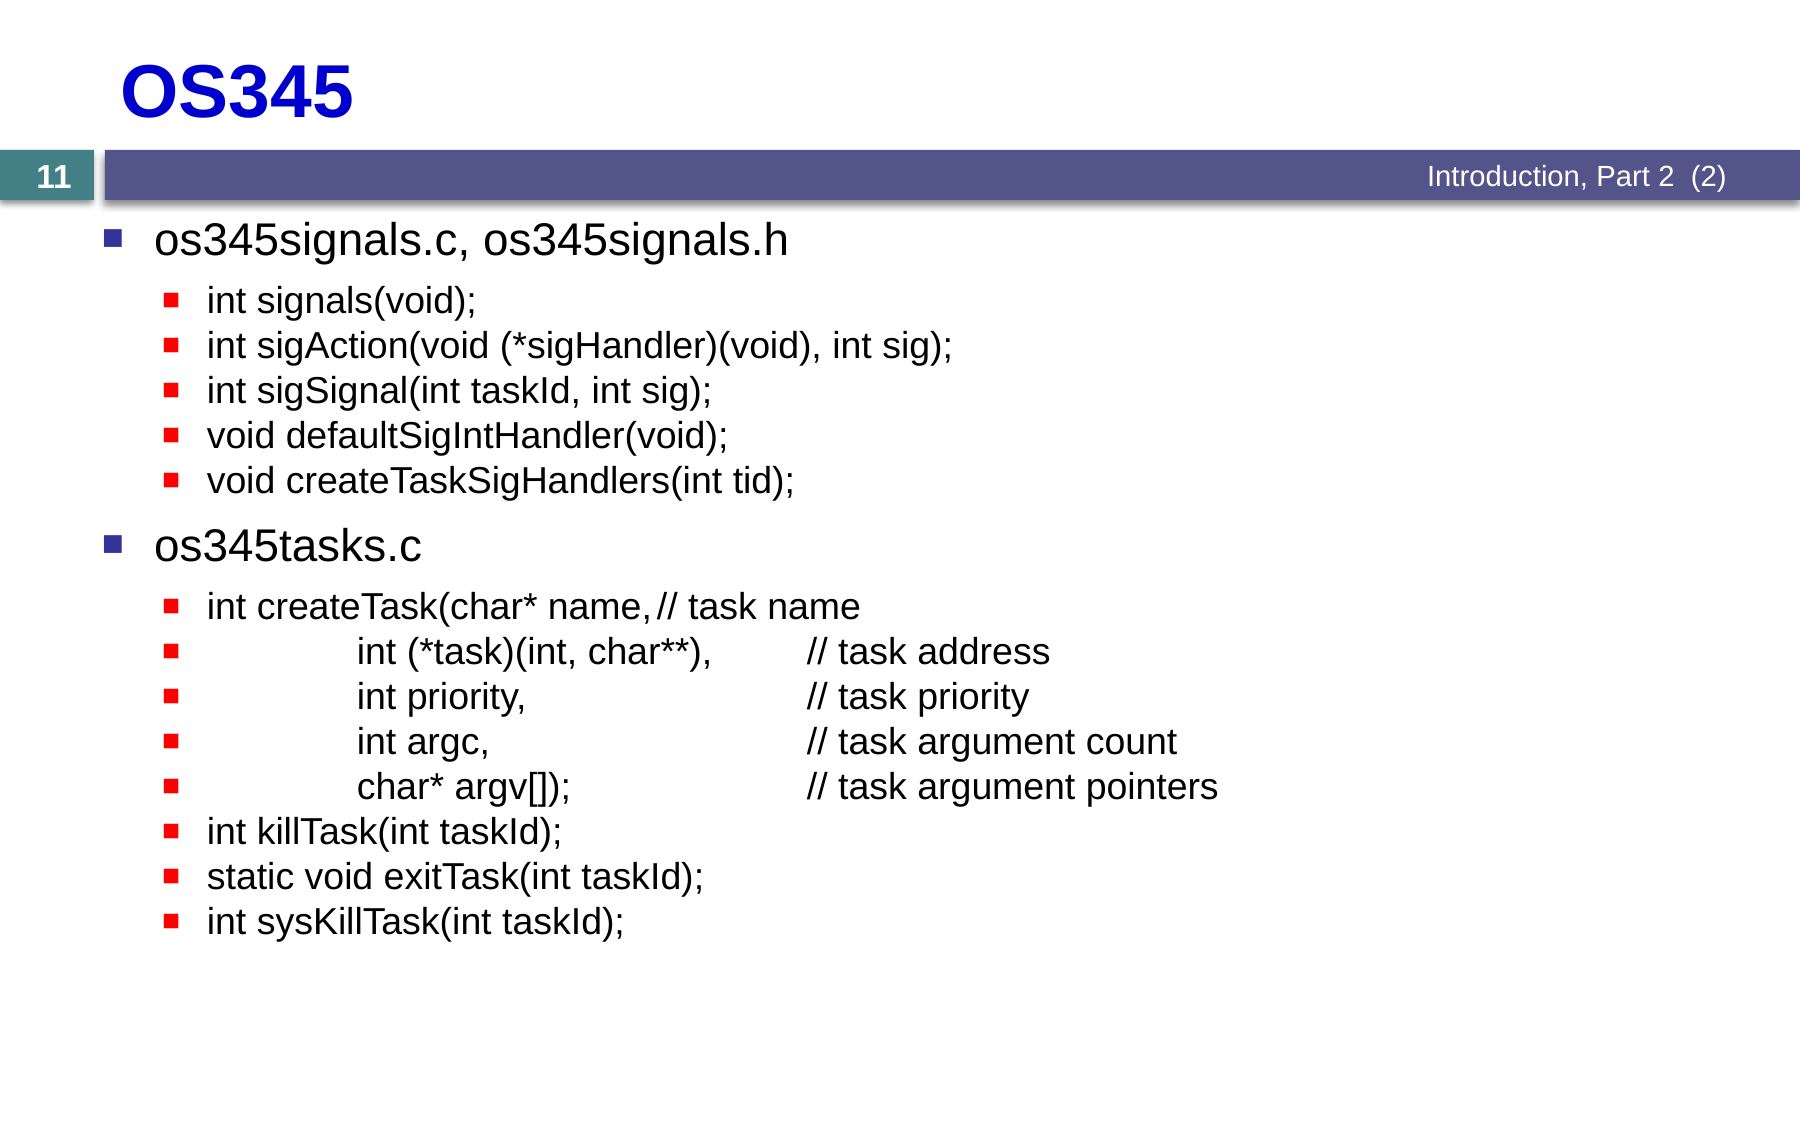

# OS345
Introduction, Part 2  (2)
11
os345signals.c, os345signals.h
int signals(void);
int sigAction(void (*sigHandler)(void), int sig);
int sigSignal(int taskId, int sig);
void defaultSigIntHandler(void);
void createTaskSigHandlers(int tid);
os345tasks.c
int createTask(char* name,	// task name
	int (*task)(int, char**),	// task address
	int priority,		// task priority
	int argc,			// task argument count
	char* argv[]);		// task argument pointers
int killTask(int taskId);
static void exitTask(int taskId);
int sysKillTask(int taskId);